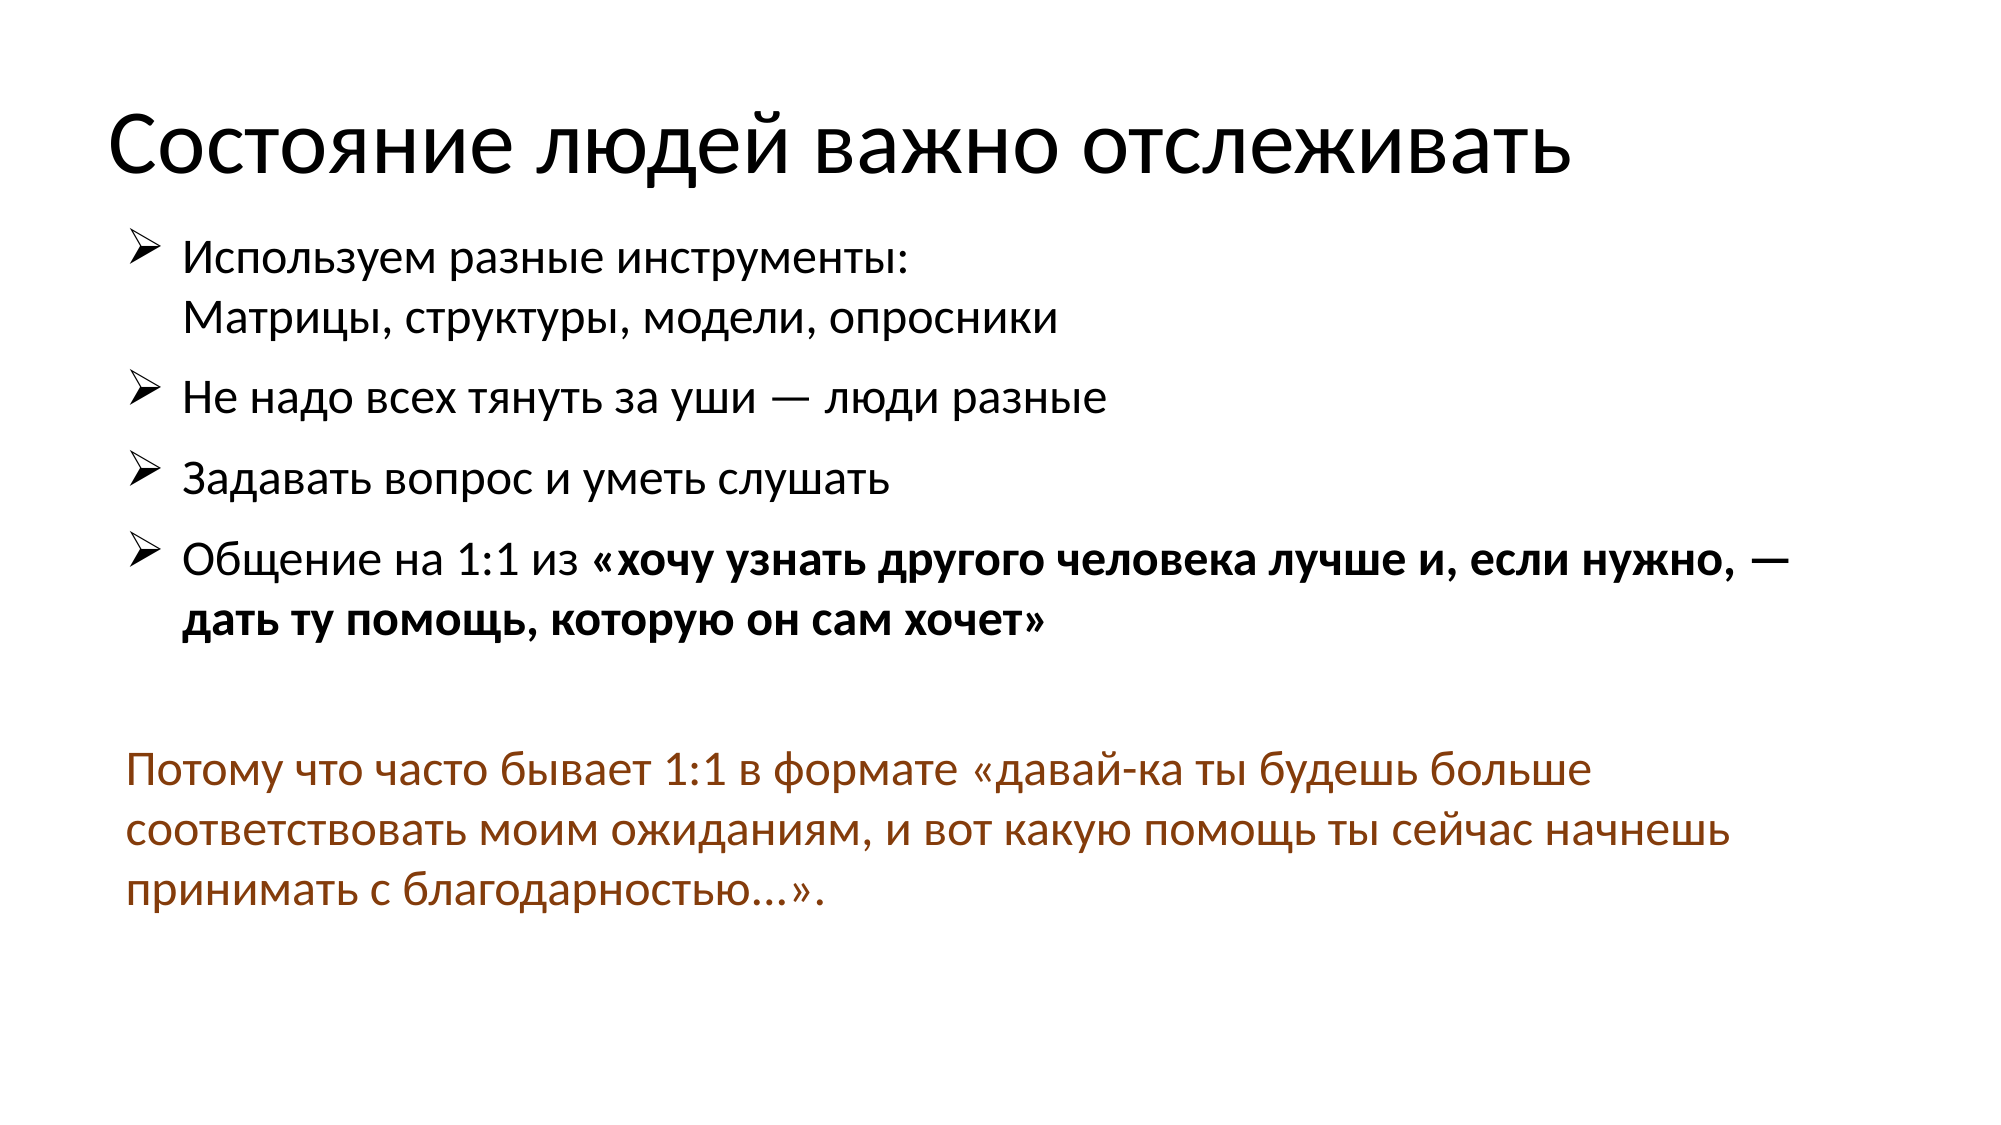

# Состояние людей важно отслеживать
Используем разные инструменты:
Матрицы, структуры, модели, опросники
Не надо всех тянуть за уши — люди разные
Задавать вопрос и уметь слушать
Общение на 1:1 из «хочу узнать другого человека лучше и, если нужно, — дать ту помощь, которую он сам хочет»

Потому что часто бывает 1:1 в формате «давай-ка ты будешь больше соответствовать моим ожиданиям, и вот какую помощь ты сейчас начнешь принимать с благодарностью...».